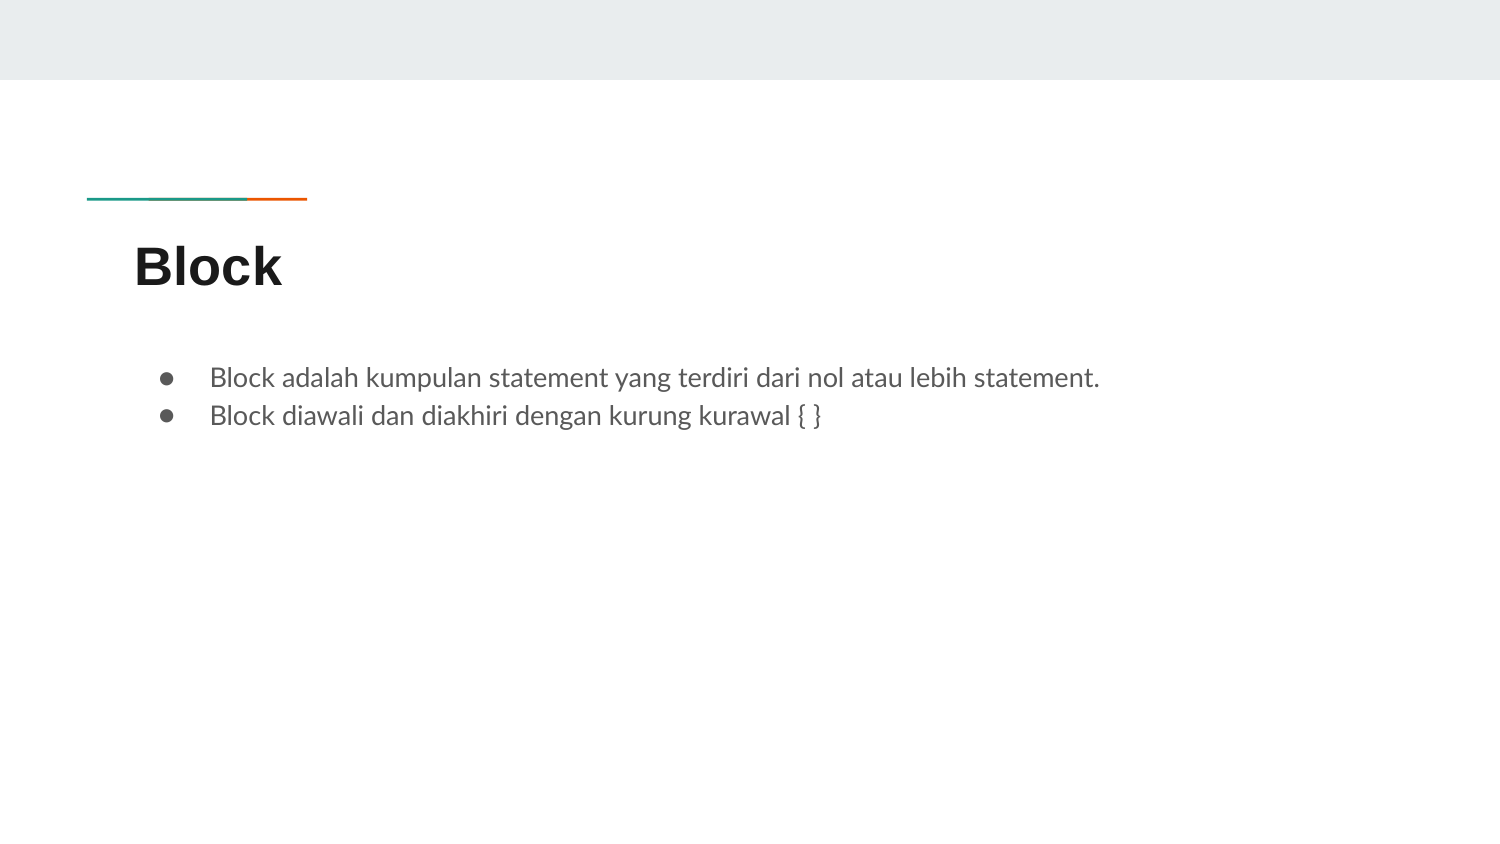

# Block
Block adalah kumpulan statement yang terdiri dari nol atau lebih statement.
Block diawali dan diakhiri dengan kurung kurawal { }